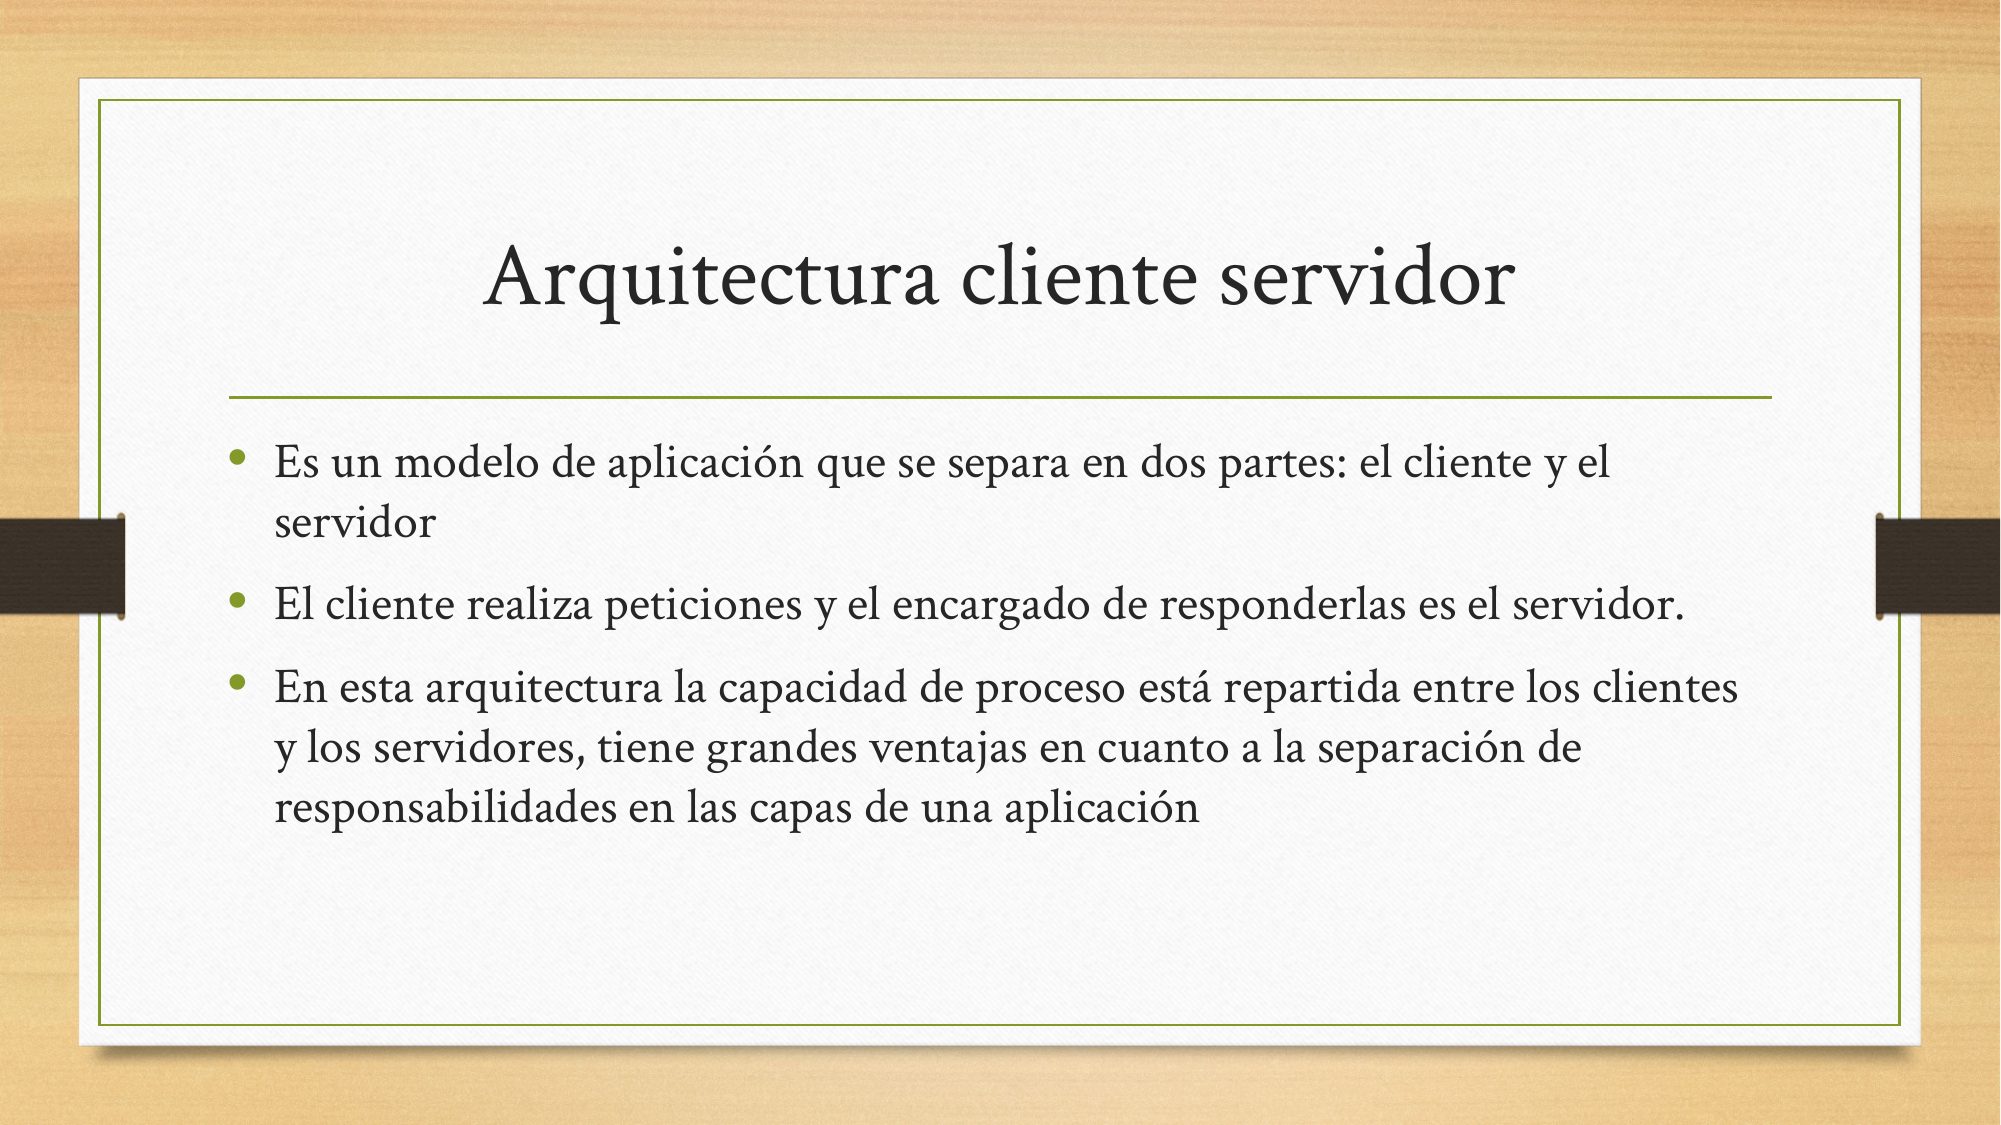

# Arquitectura cliente servidor
Es un modelo de aplicación que se separa en dos partes: el cliente y el servidor
El cliente realiza peticiones y el encargado de responderlas es el servidor.
En esta arquitectura la capacidad de proceso está repartida entre los clientes y los servidores, tiene grandes ventajas en cuanto a la separación de responsabilidades en las capas de una aplicación